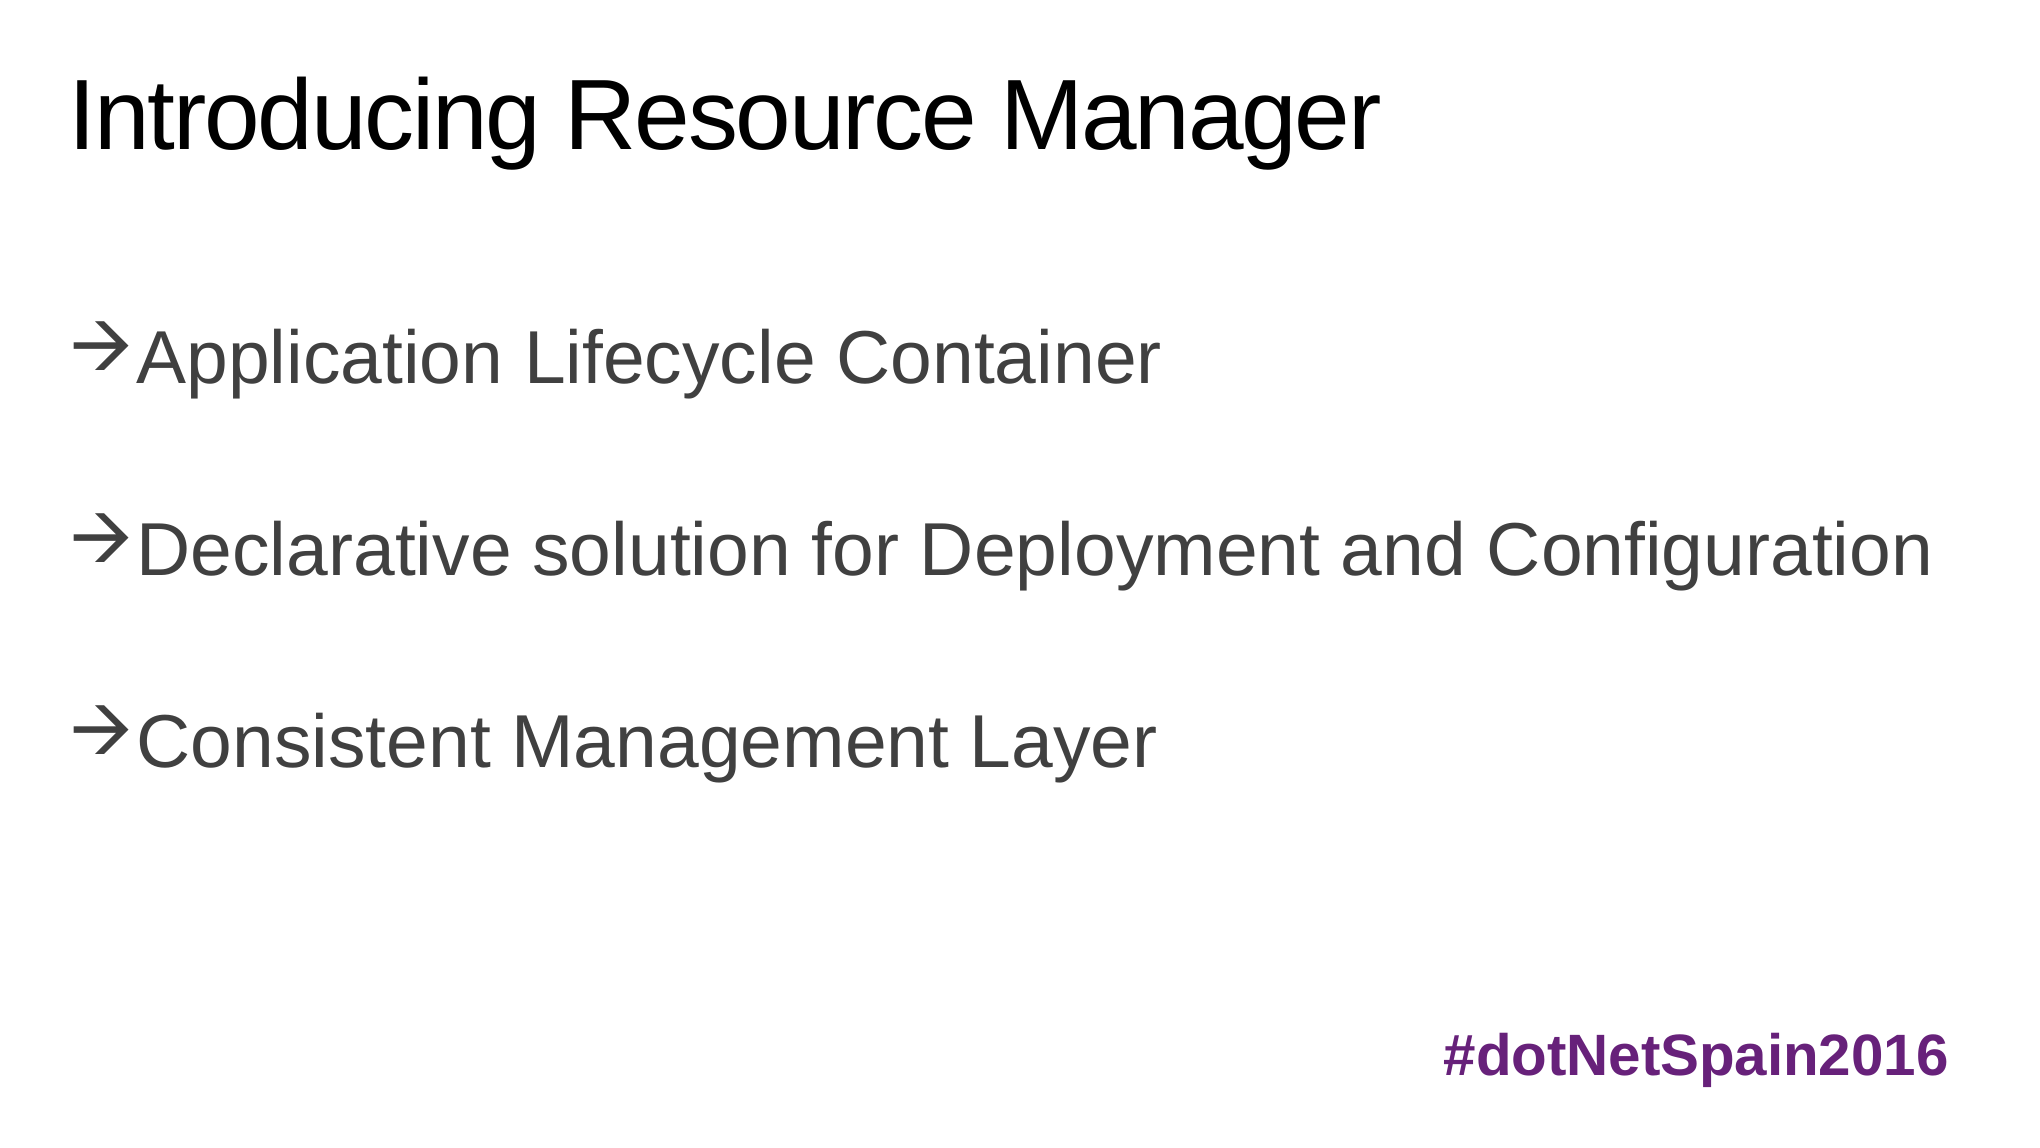

# Introducing Resource Manager

Application Lifecycle Container

Declarative solution for Deployment and Configuration

Consistent Management Layer